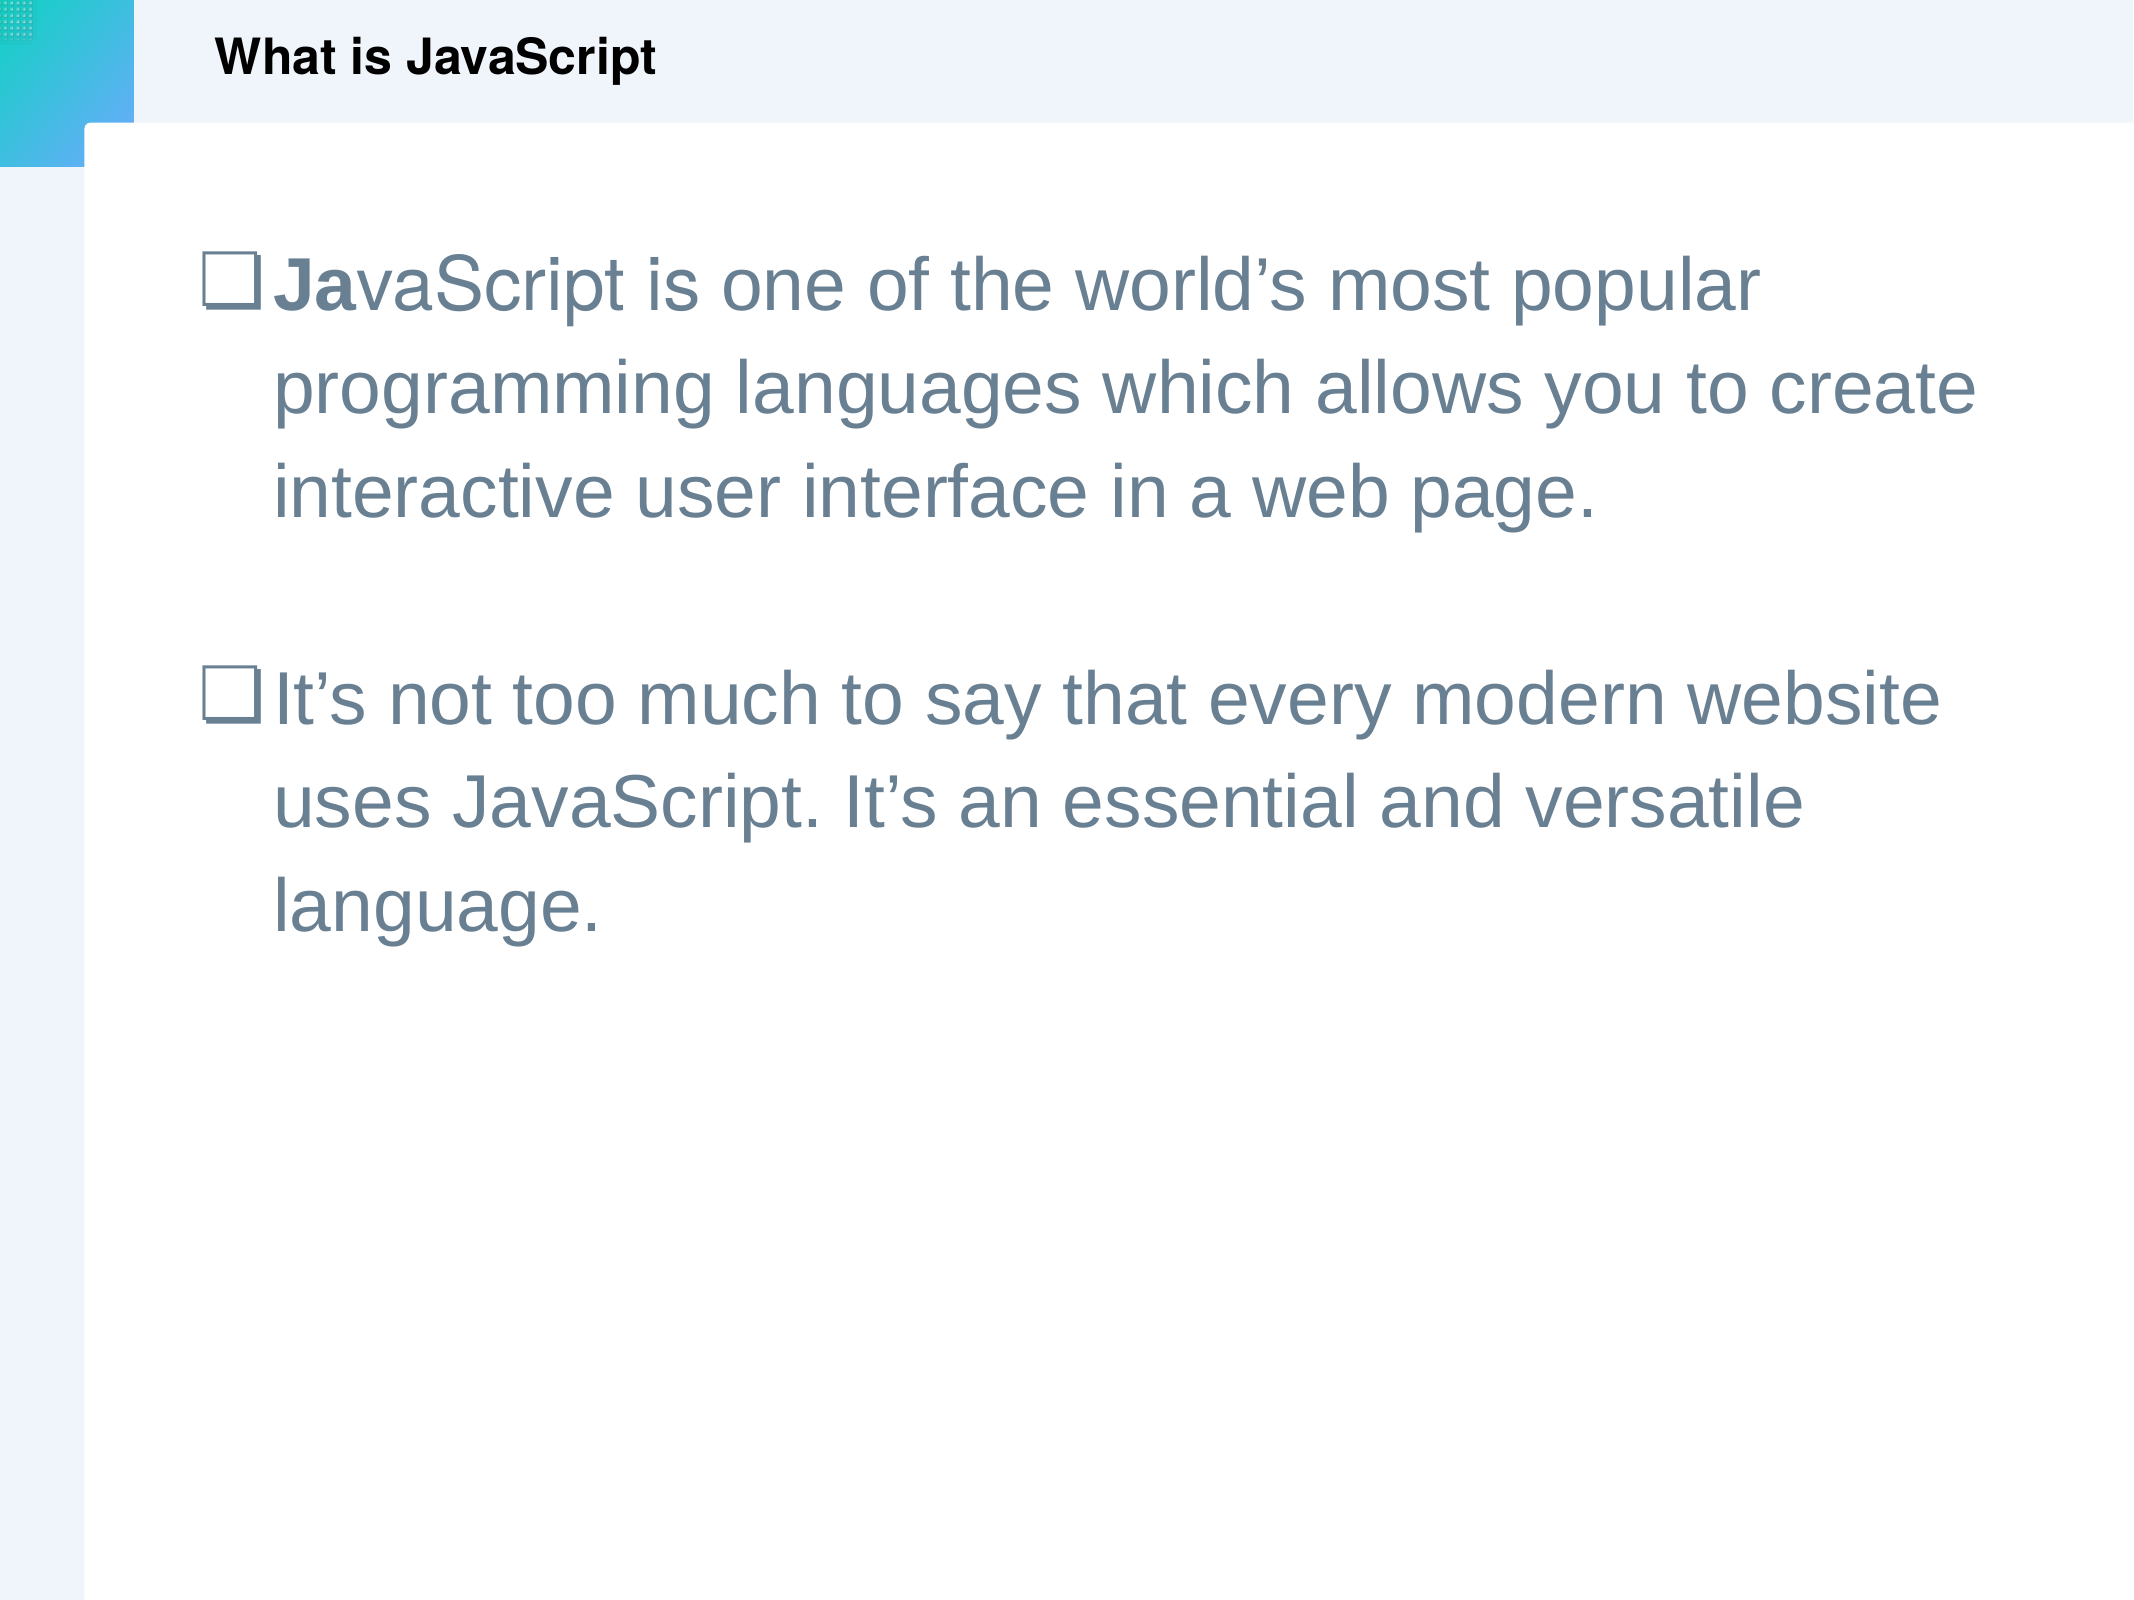

# What is JavaScript
JavaScript is one of the world’s most popular programming languages which allows you to create interactive user interface in a web page.

It’s not too much to say that every modern website uses JavaScript. It’s an essential and versatile language.